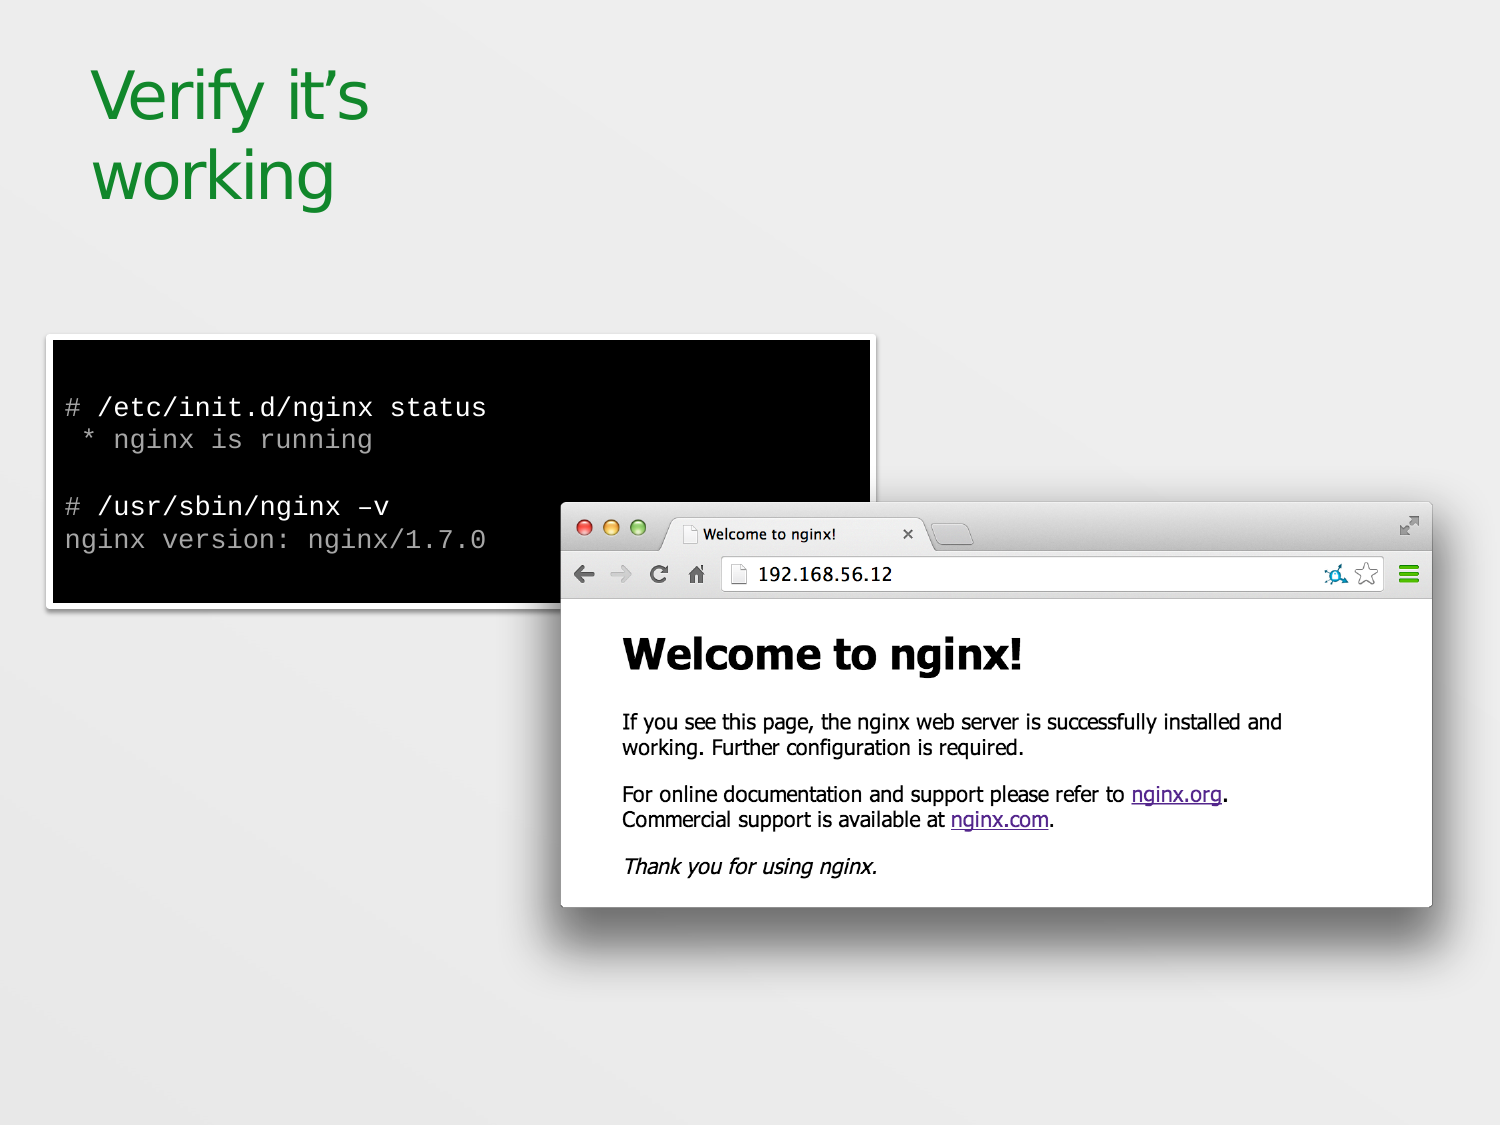

# Verify it’s working

# /etc/init.d/nginx status
* nginx is running

# /usr/sbin/nginx –v
nginx version: nginx/1.7.0